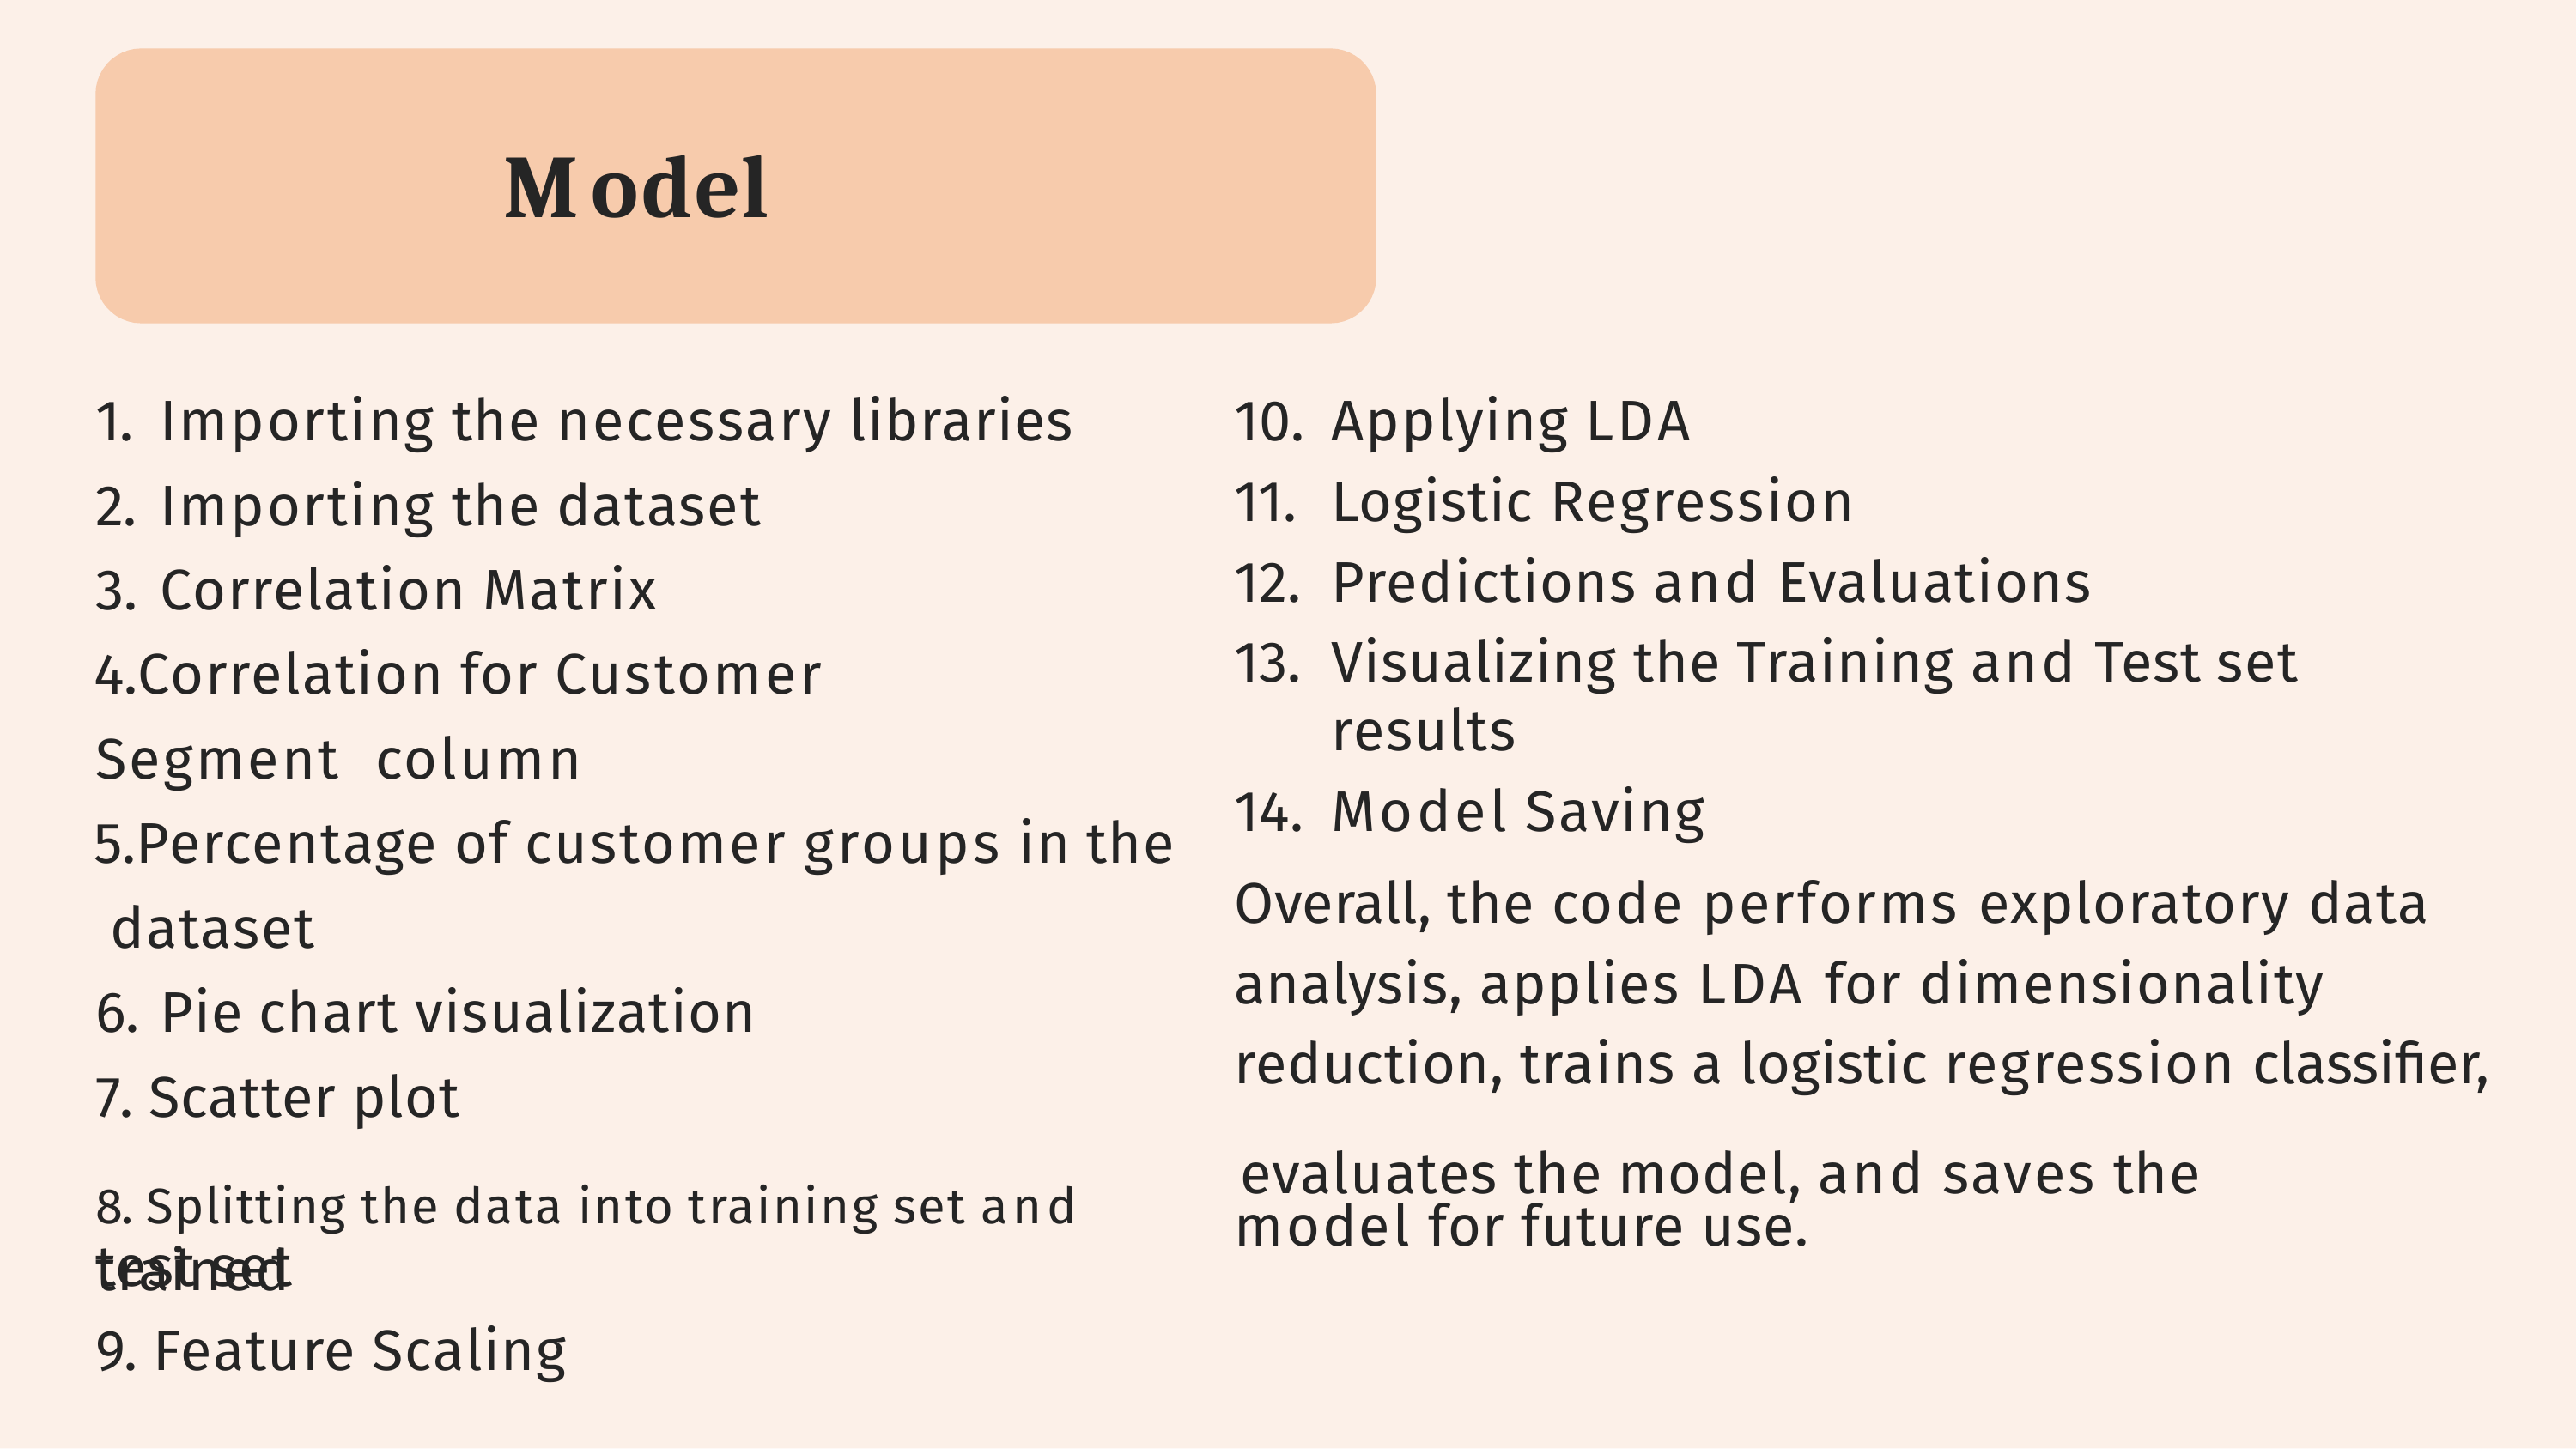

# Model
Importing the necessary libraries
Importing the dataset
Correlation Matrix
Correlation for Customer Segment  column
Percentage of customer groups in the  dataset
Pie chart visualization
Applying LDA
Logistic Regression
Predictions and Evaluations
Visualizing the Training and Test set results
Model Saving
Overall, the code performs exploratory data  analysis, applies LDA for dimensionality  reduction, trains a logistic regression classifier,
7. Scatter plot
8. Splitting the data into training set and	evaluates the model, and saves the trained
model for future use.
test set
9. Feature Scaling